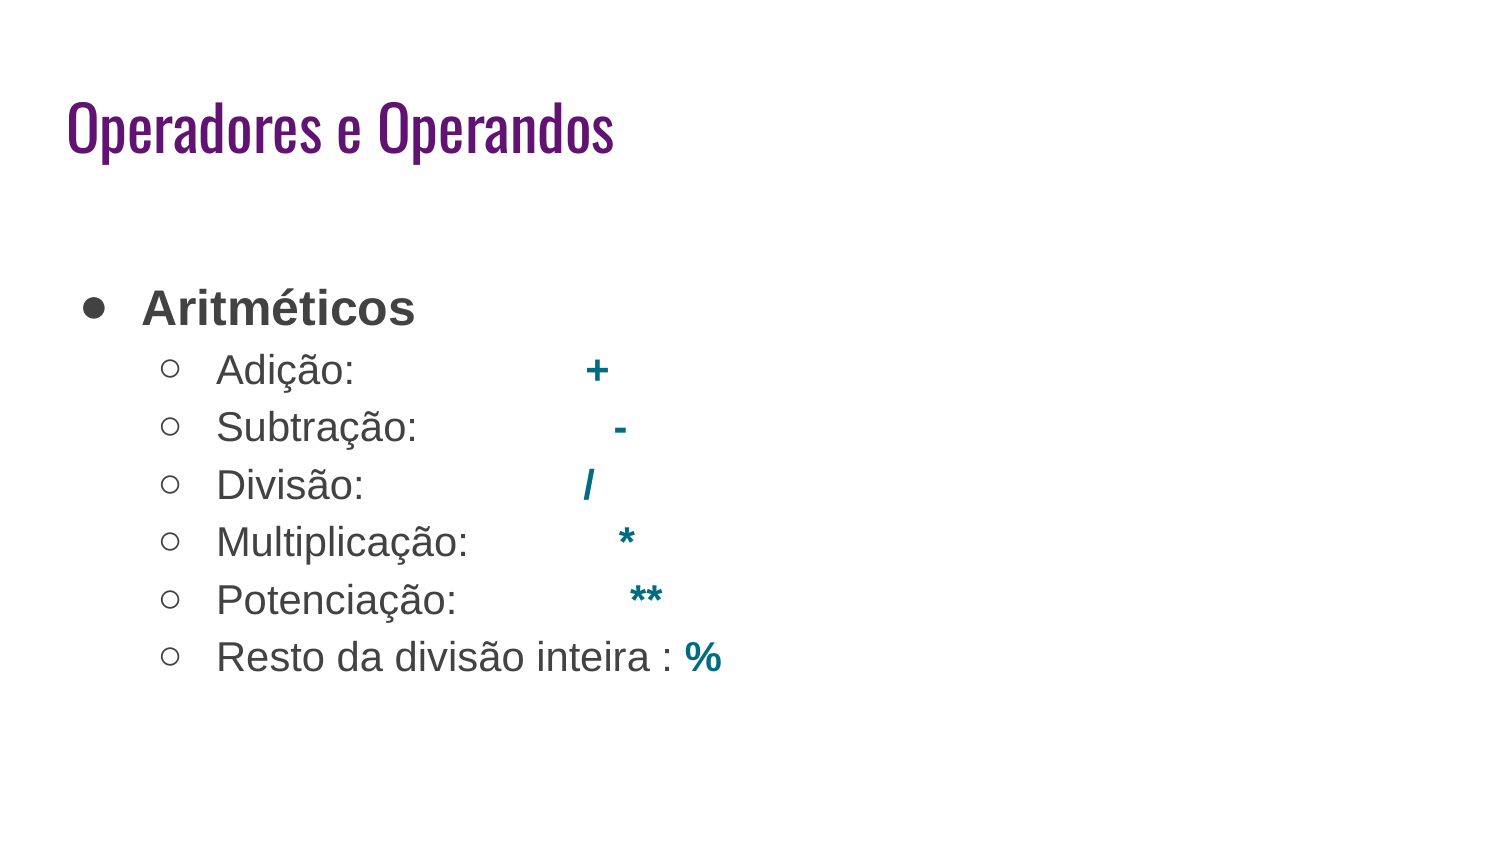

# Operadores e Operandos
Aritméticos
Adição:                    +
Subtração:                 -
Divisão:                   /
Multiplicação:             *
Potenciação:               **
Resto da divisão inteira : %